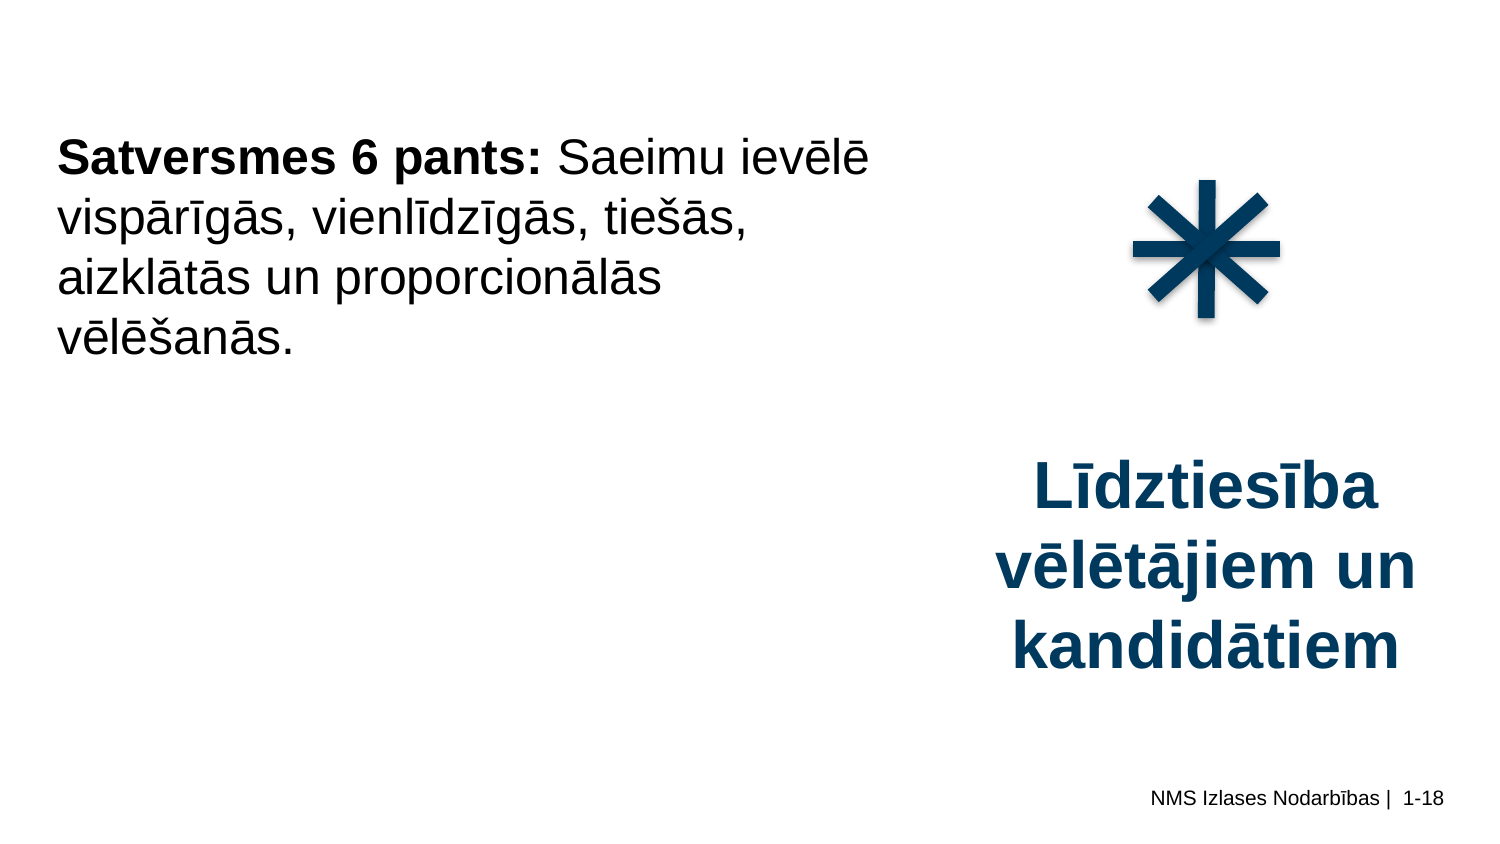

Satversmes 6 pants: Saeimu ievēlē vispārīgās, vienlīdzīgās, tiešās, aizklātās un proporcionālās vēlēšanās.

# Līdztiesība vēlētājiem un kandidātiem